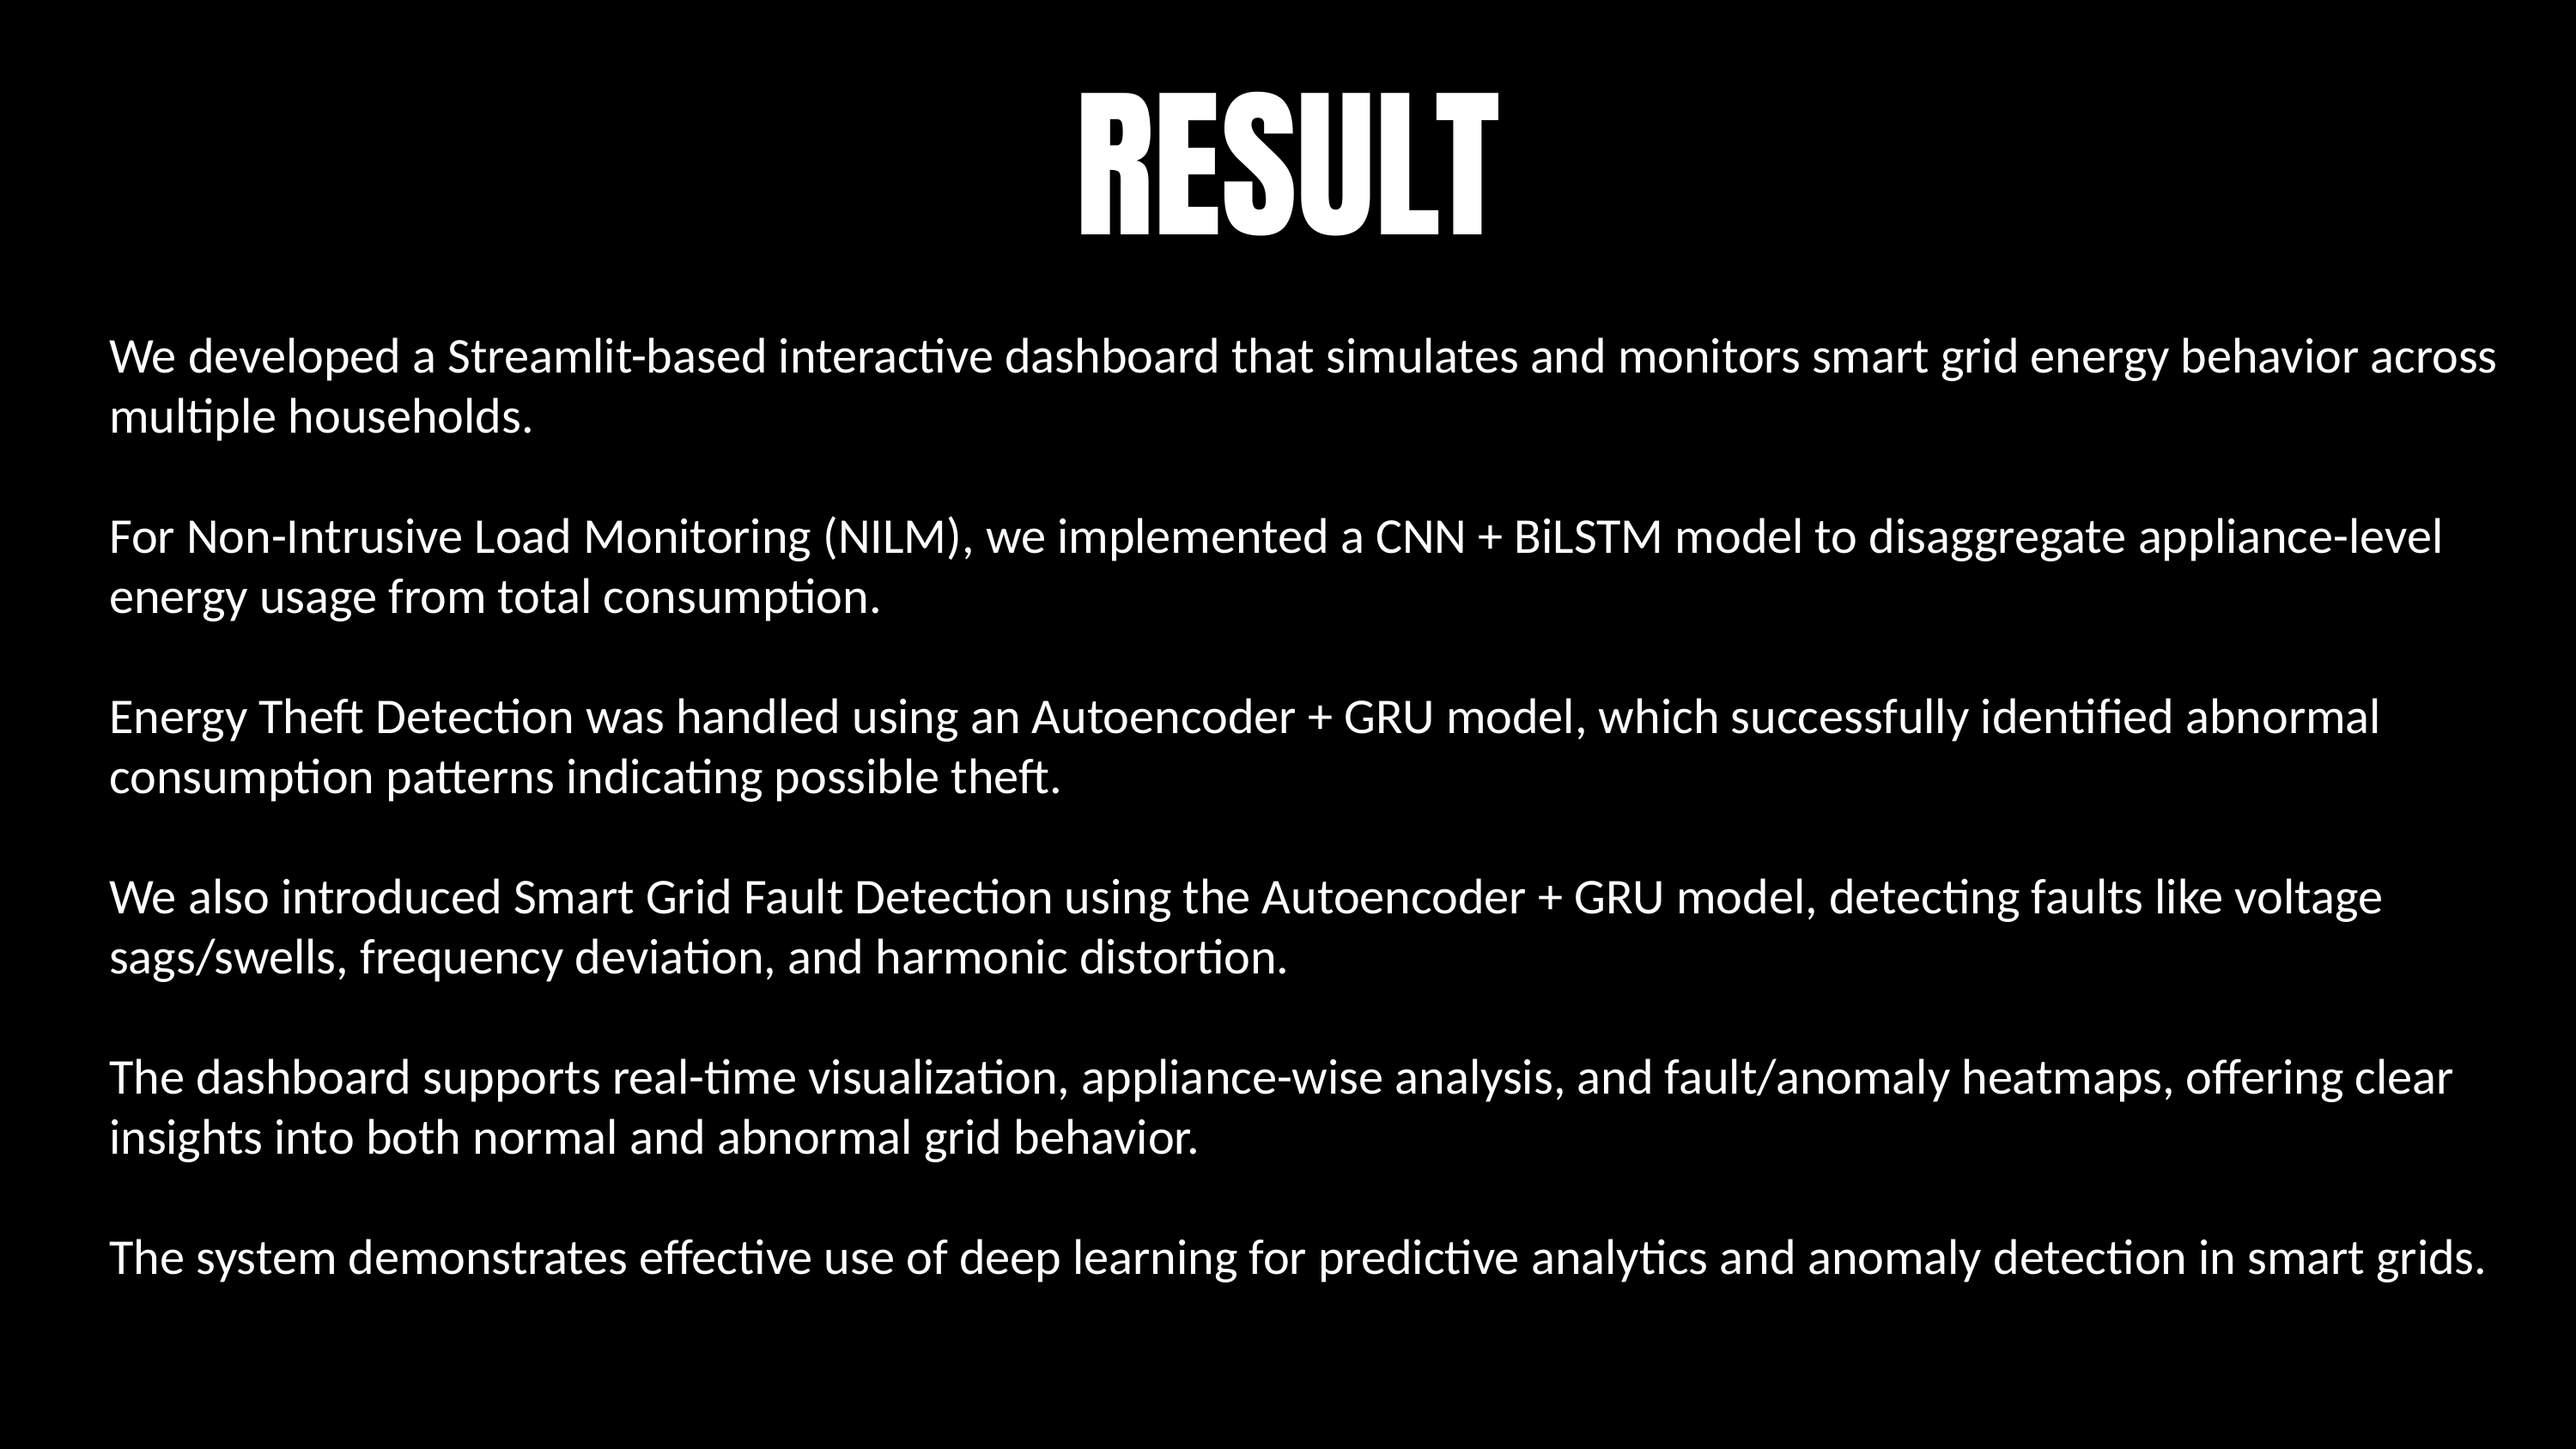

RESULT
We developed a Streamlit-based interactive dashboard that simulates and monitors smart grid energy behavior across multiple households.

For Non-Intrusive Load Monitoring (NILM), we implemented a CNN + BiLSTM model to disaggregate appliance-level energy usage from total consumption.

Energy Theft Detection was handled using an Autoencoder + GRU model, which successfully identified abnormal consumption patterns indicating possible theft.

We also introduced Smart Grid Fault Detection using the Autoencoder + GRU model, detecting faults like voltage sags/swells, frequency deviation, and harmonic distortion.

The dashboard supports real-time visualization, appliance-wise analysis, and fault/anomaly heatmaps, offering clear insights into both normal and abnormal grid behavior.

The system demonstrates effective use of deep learning for predictive analytics and anomaly detection in smart grids.